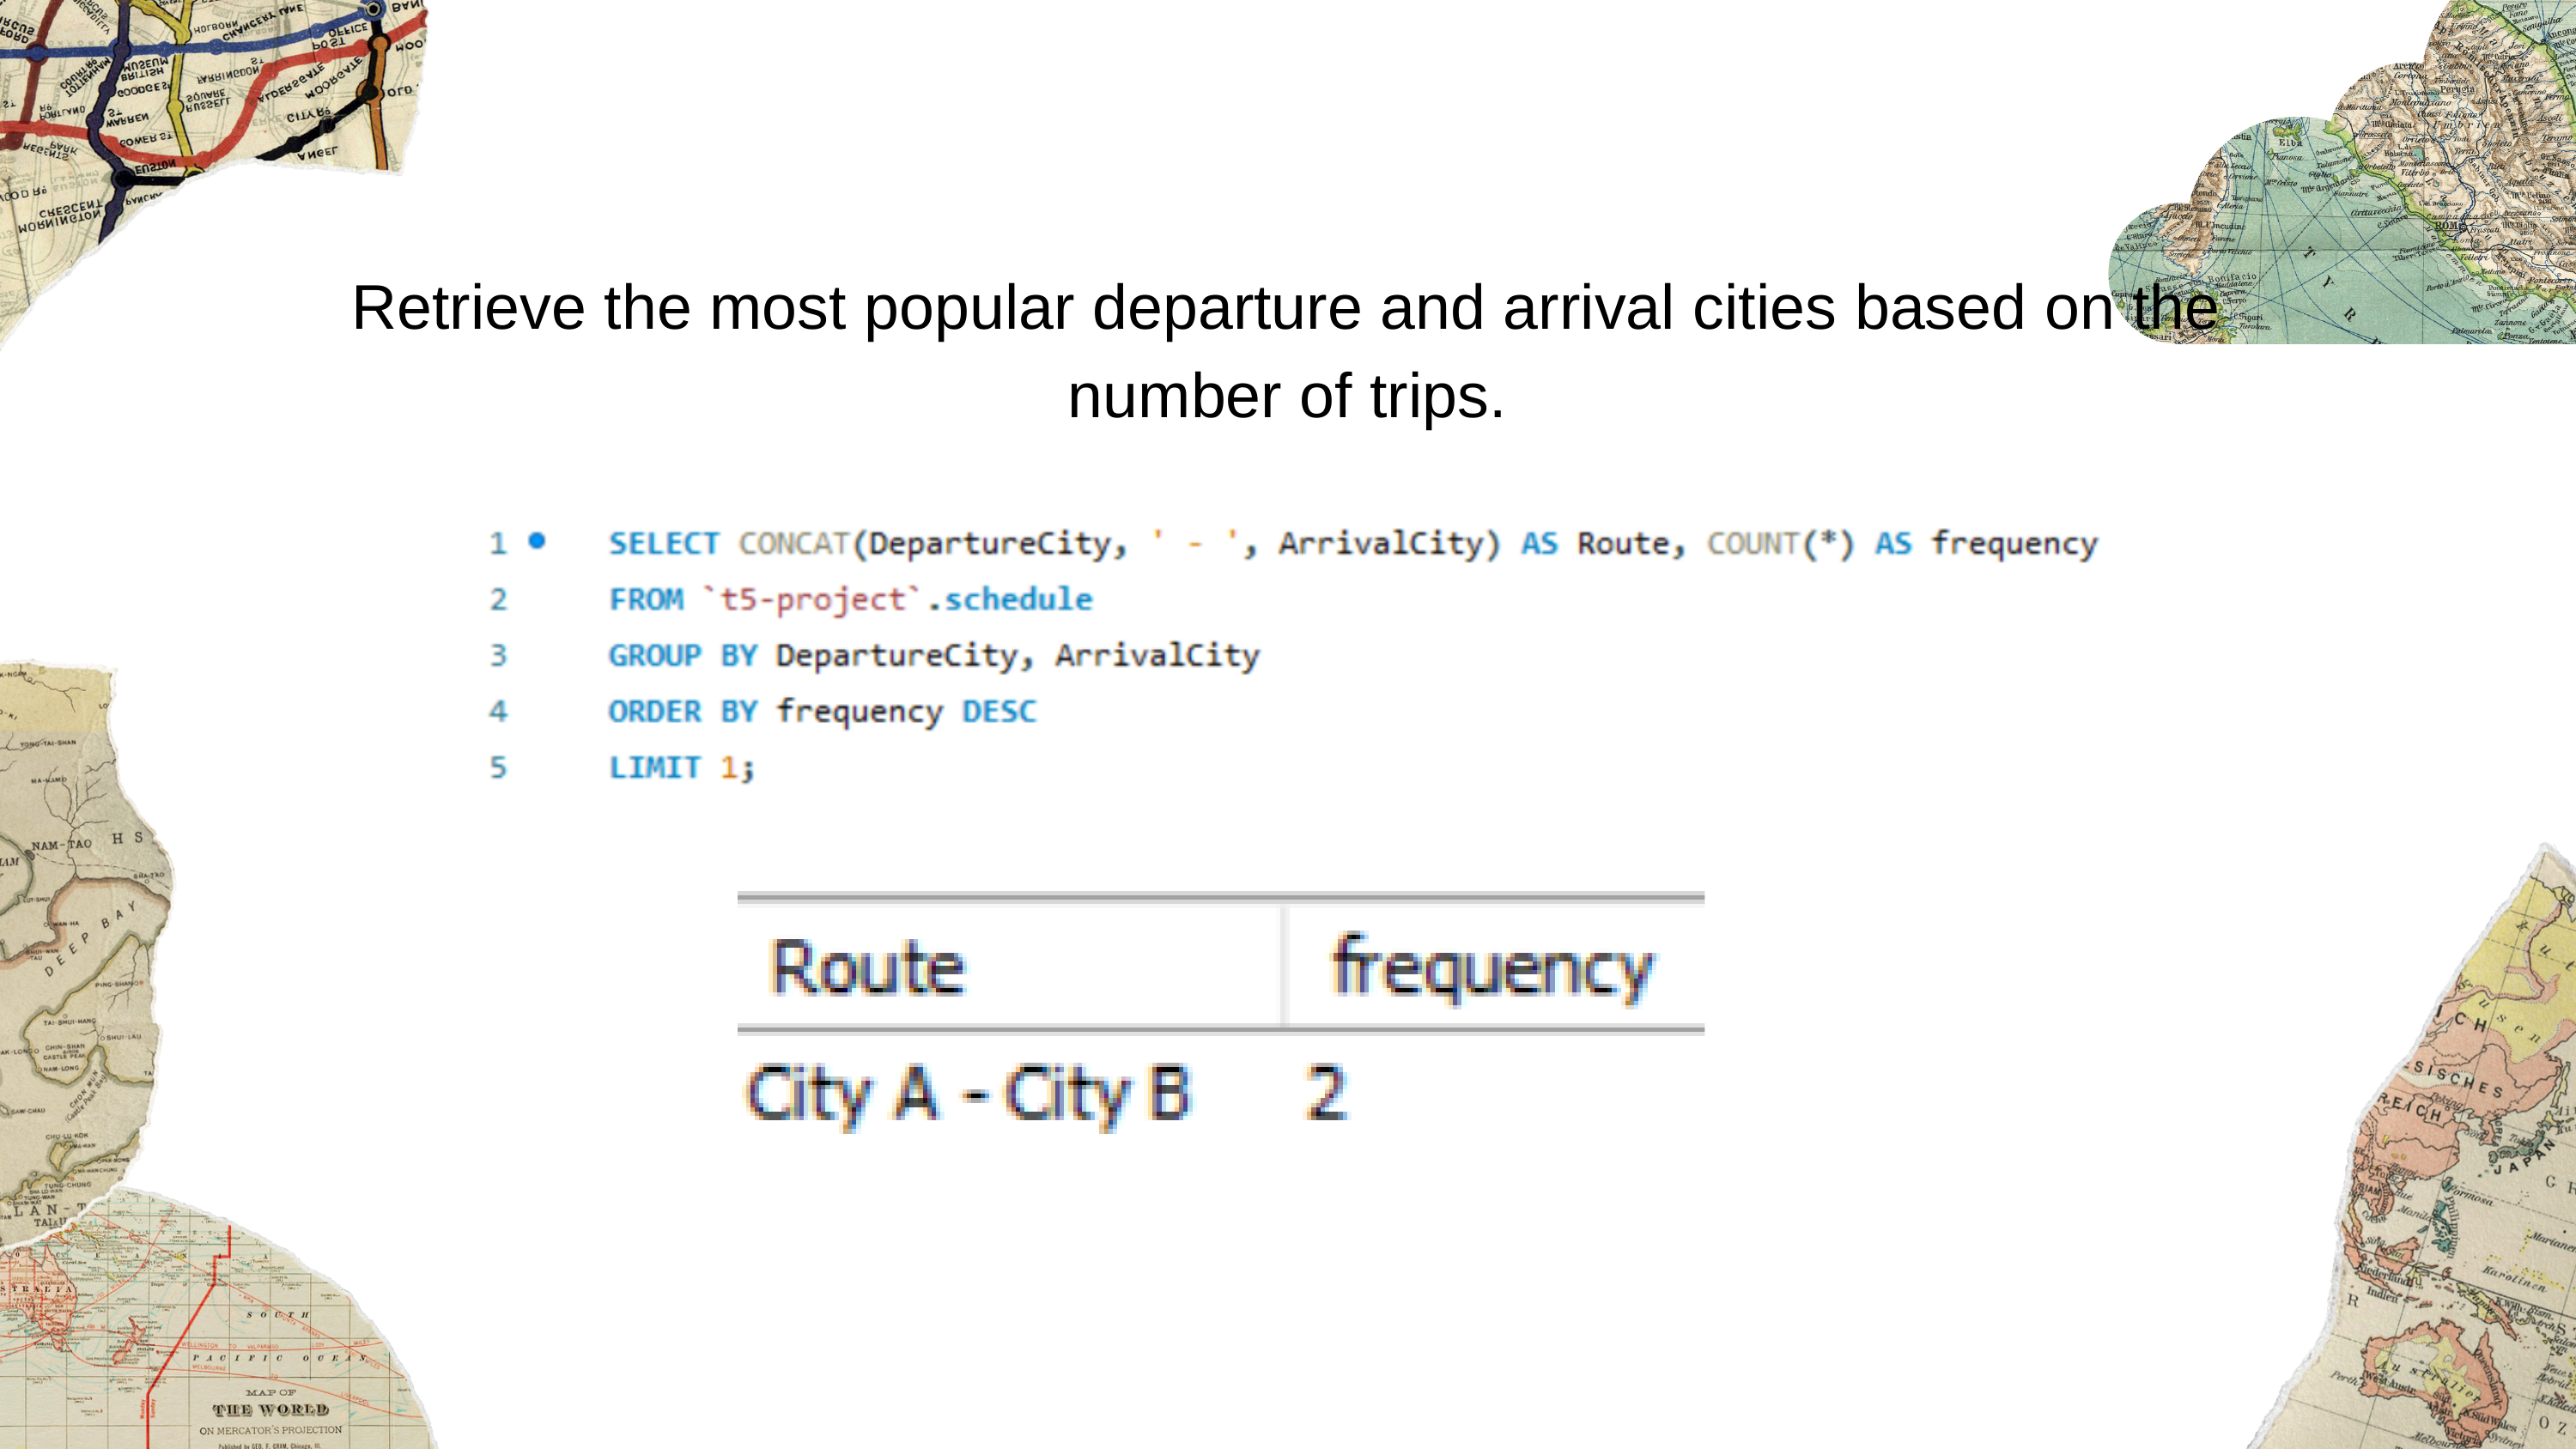

Retrieve the most popular departure and arrival cities based on the number of trips.